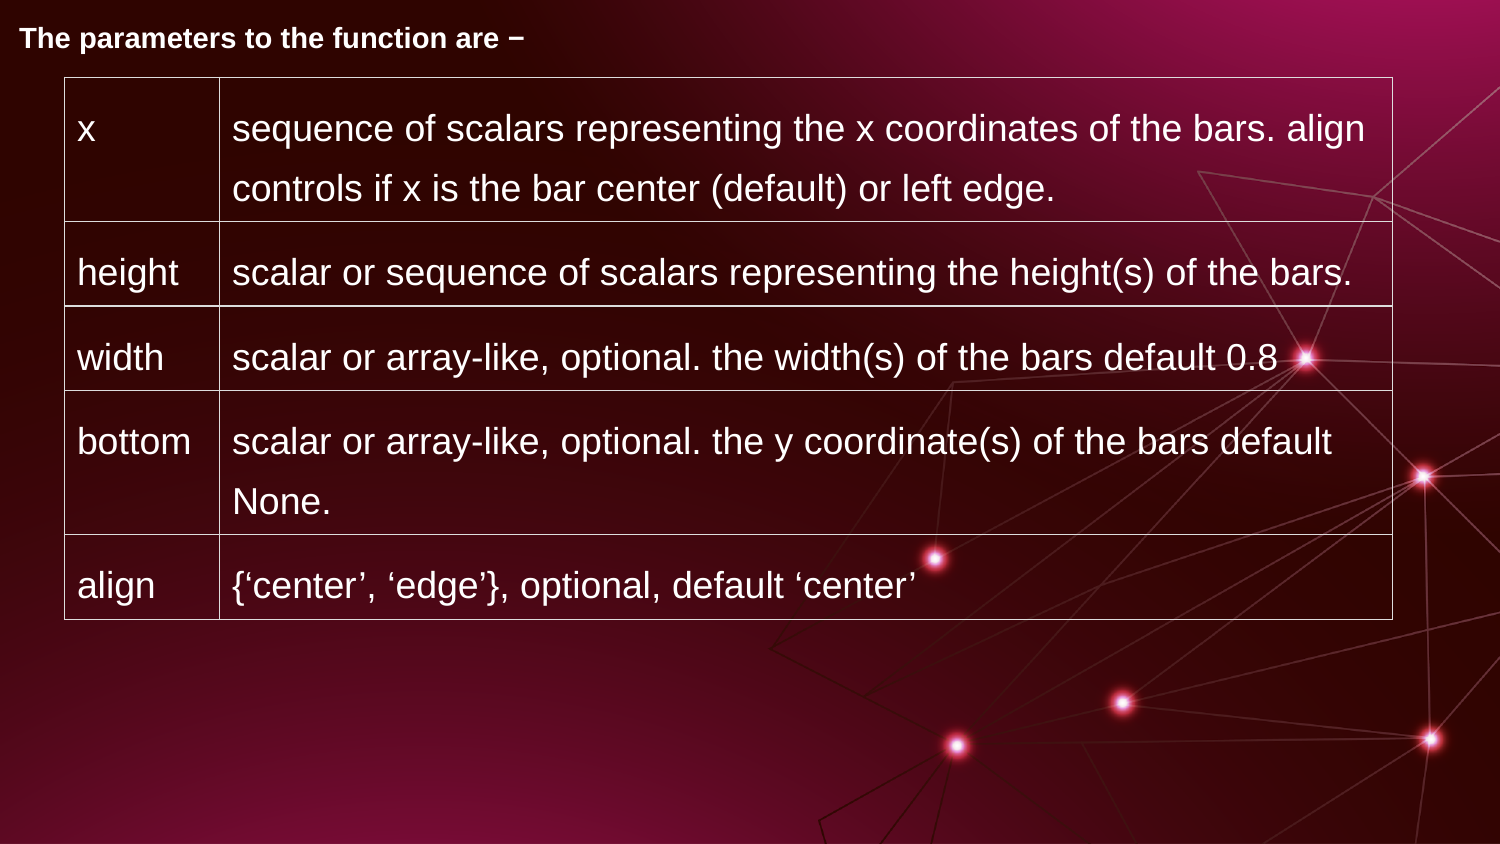

The parameters to the function are −
| x | sequence of scalars representing the x coordinates of the bars. align controls if x is the bar center (default) or left edge. |
| --- | --- |
| height | scalar or sequence of scalars representing the height(s) of the bars. |
| width | scalar or array-like, optional. the width(s) of the bars default 0.8 |
| bottom | scalar or array-like, optional. the y coordinate(s) of the bars default None. |
| align | {‘center’, ‘edge’}, optional, default ‘center’ |